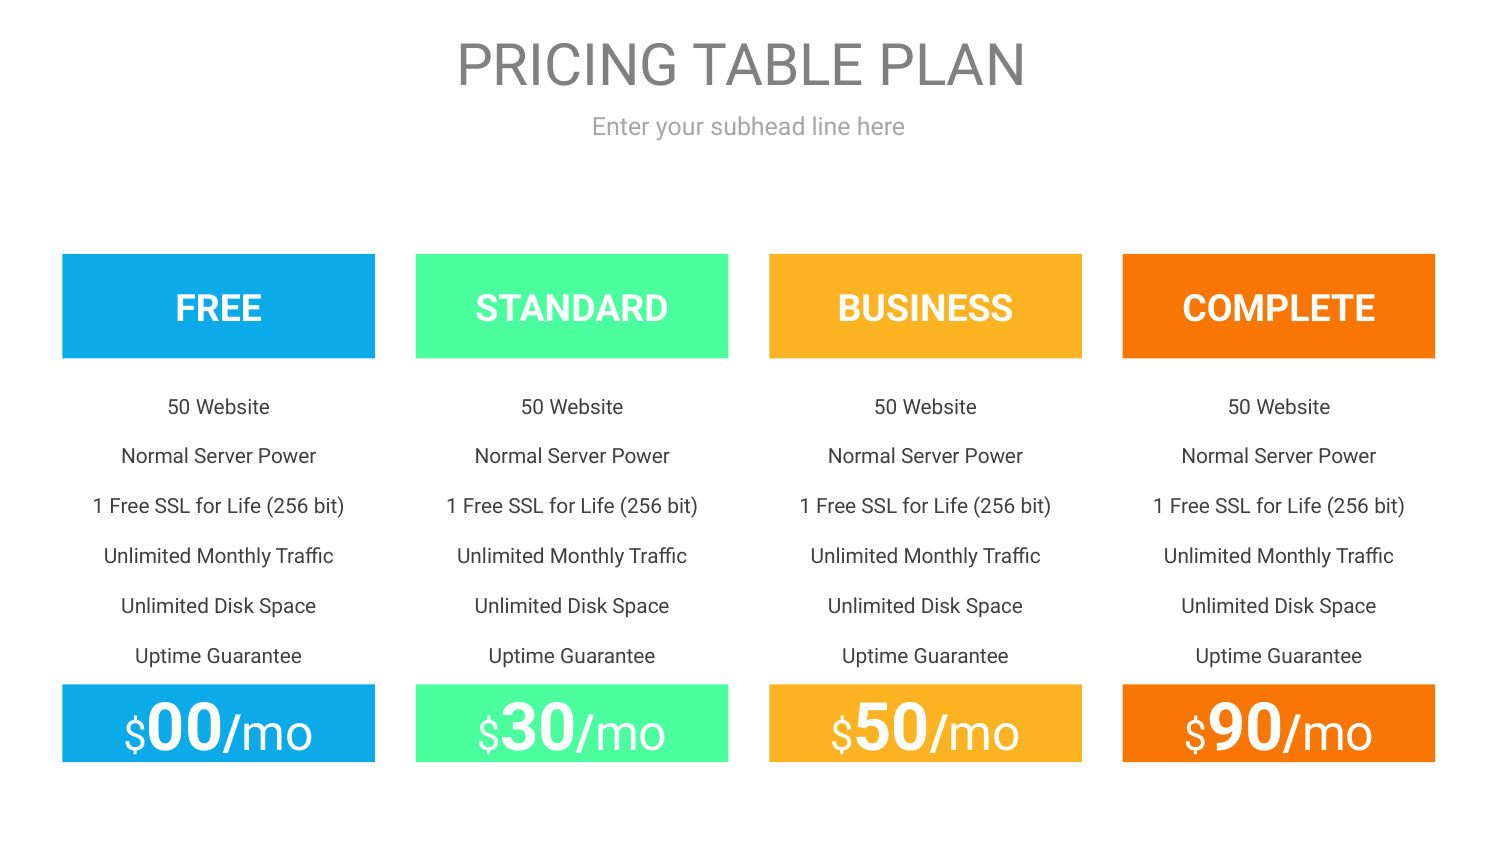

# PRICING TABLE PLAN
Enter your subhead line here
FREE
STANDARD
BUSINESS
COMPLETE
50 Website
Normal Server Power
1 Free SSL for Life (256 bit)
Unlimited Monthly Traffic
Unlimited Disk Space
Uptime Guarantee
50 Website
Normal Server Power
1 Free SSL for Life (256 bit)
Unlimited Monthly Traffic
Unlimited Disk Space
Uptime Guarantee
50 Website
Normal Server Power
1 Free SSL for Life (256 bit)
Unlimited Monthly Traffic
Unlimited Disk Space
Uptime Guarantee
50 Website
Normal Server Power
1 Free SSL for Life (256 bit)
Unlimited Monthly Traffic
Unlimited Disk Space
Uptime Guarantee
$00/mo
$30/mo
$50/mo
$90/mo